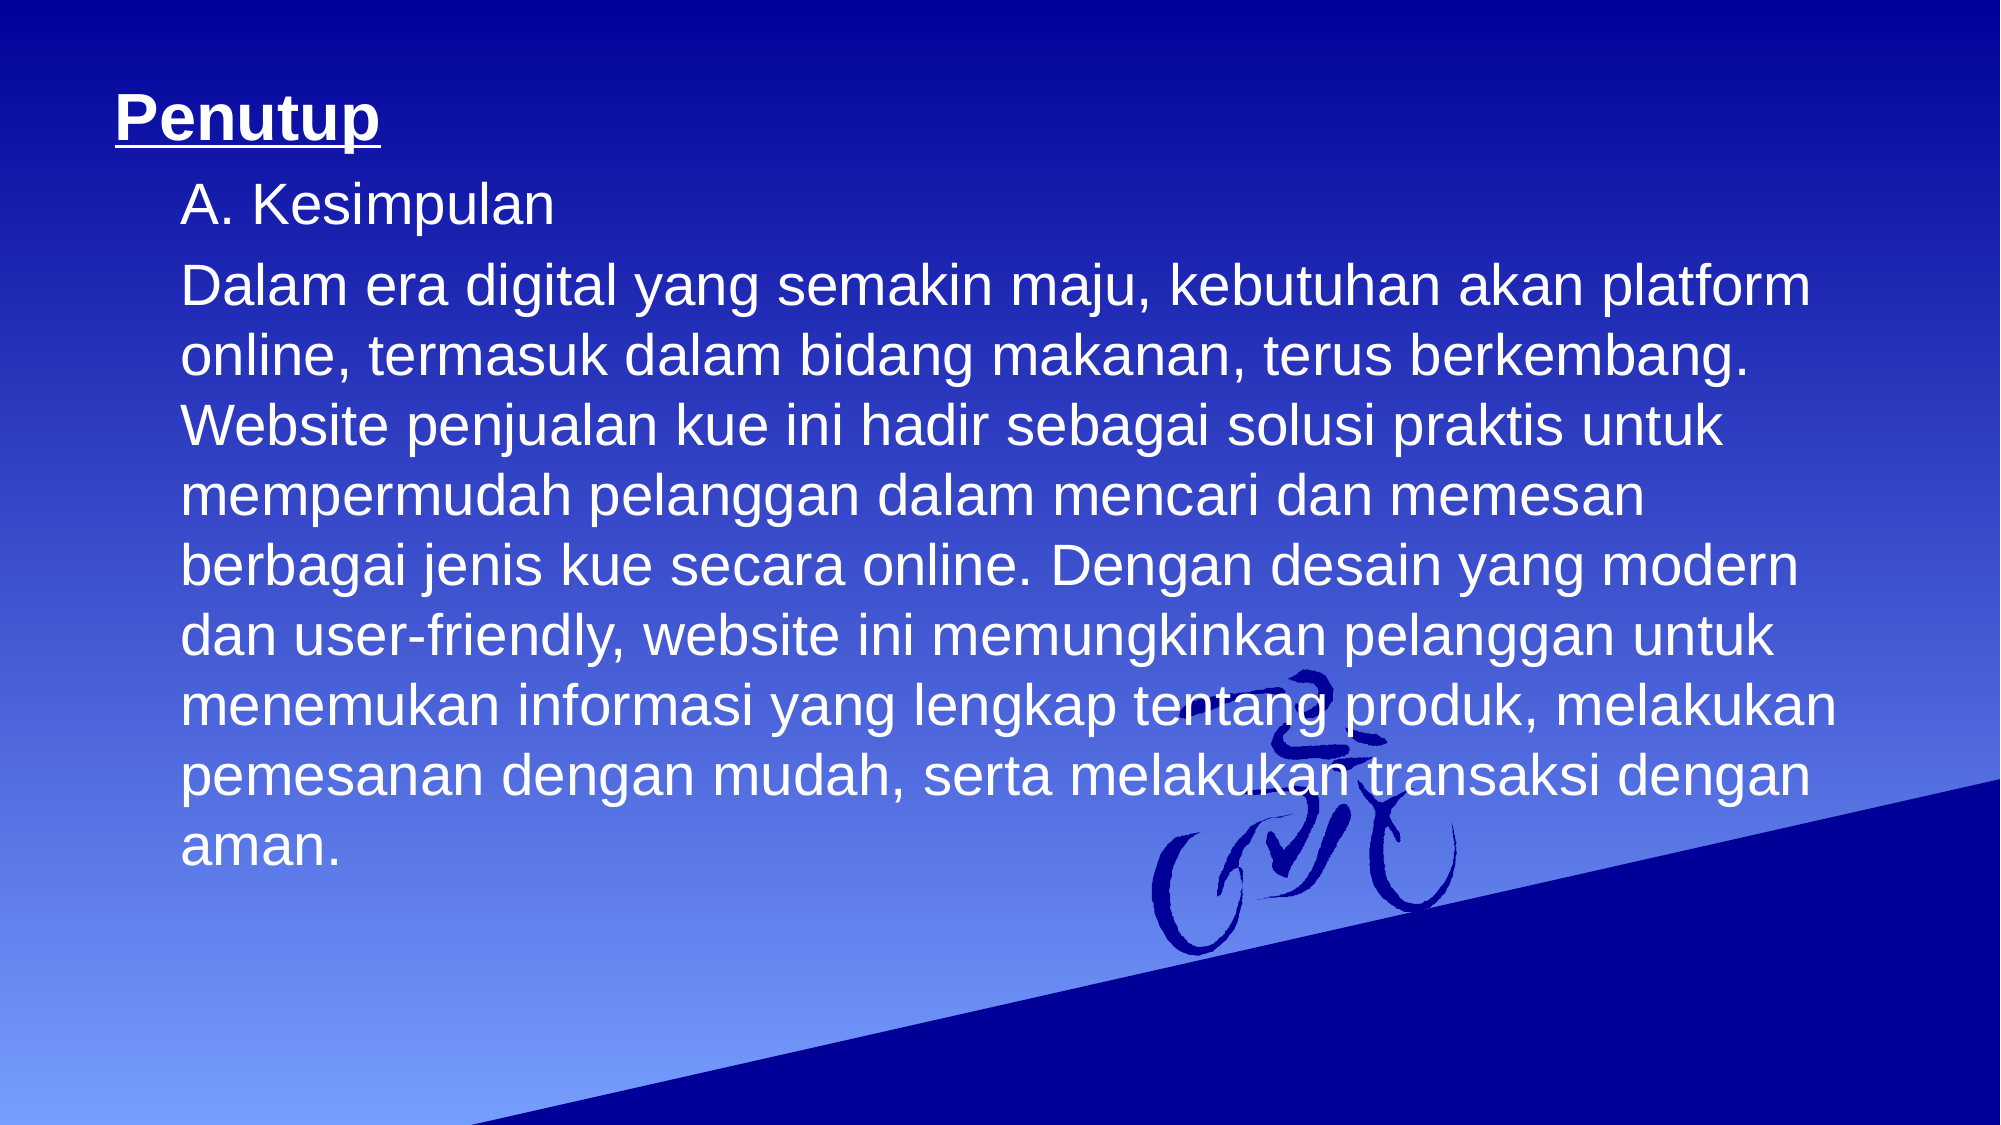

Penutup
A. Kesimpulan
Dalam era digital yang semakin maju, kebutuhan akan platform online, termasuk dalam bidang makanan, terus berkembang. Website penjualan kue ini hadir sebagai solusi praktis untuk mempermudah pelanggan dalam mencari dan memesan berbagai jenis kue secara online. Dengan desain yang modern dan user-friendly, website ini memungkinkan pelanggan untuk menemukan informasi yang lengkap tentang produk, melakukan pemesanan dengan mudah, serta melakukan transaksi dengan aman.